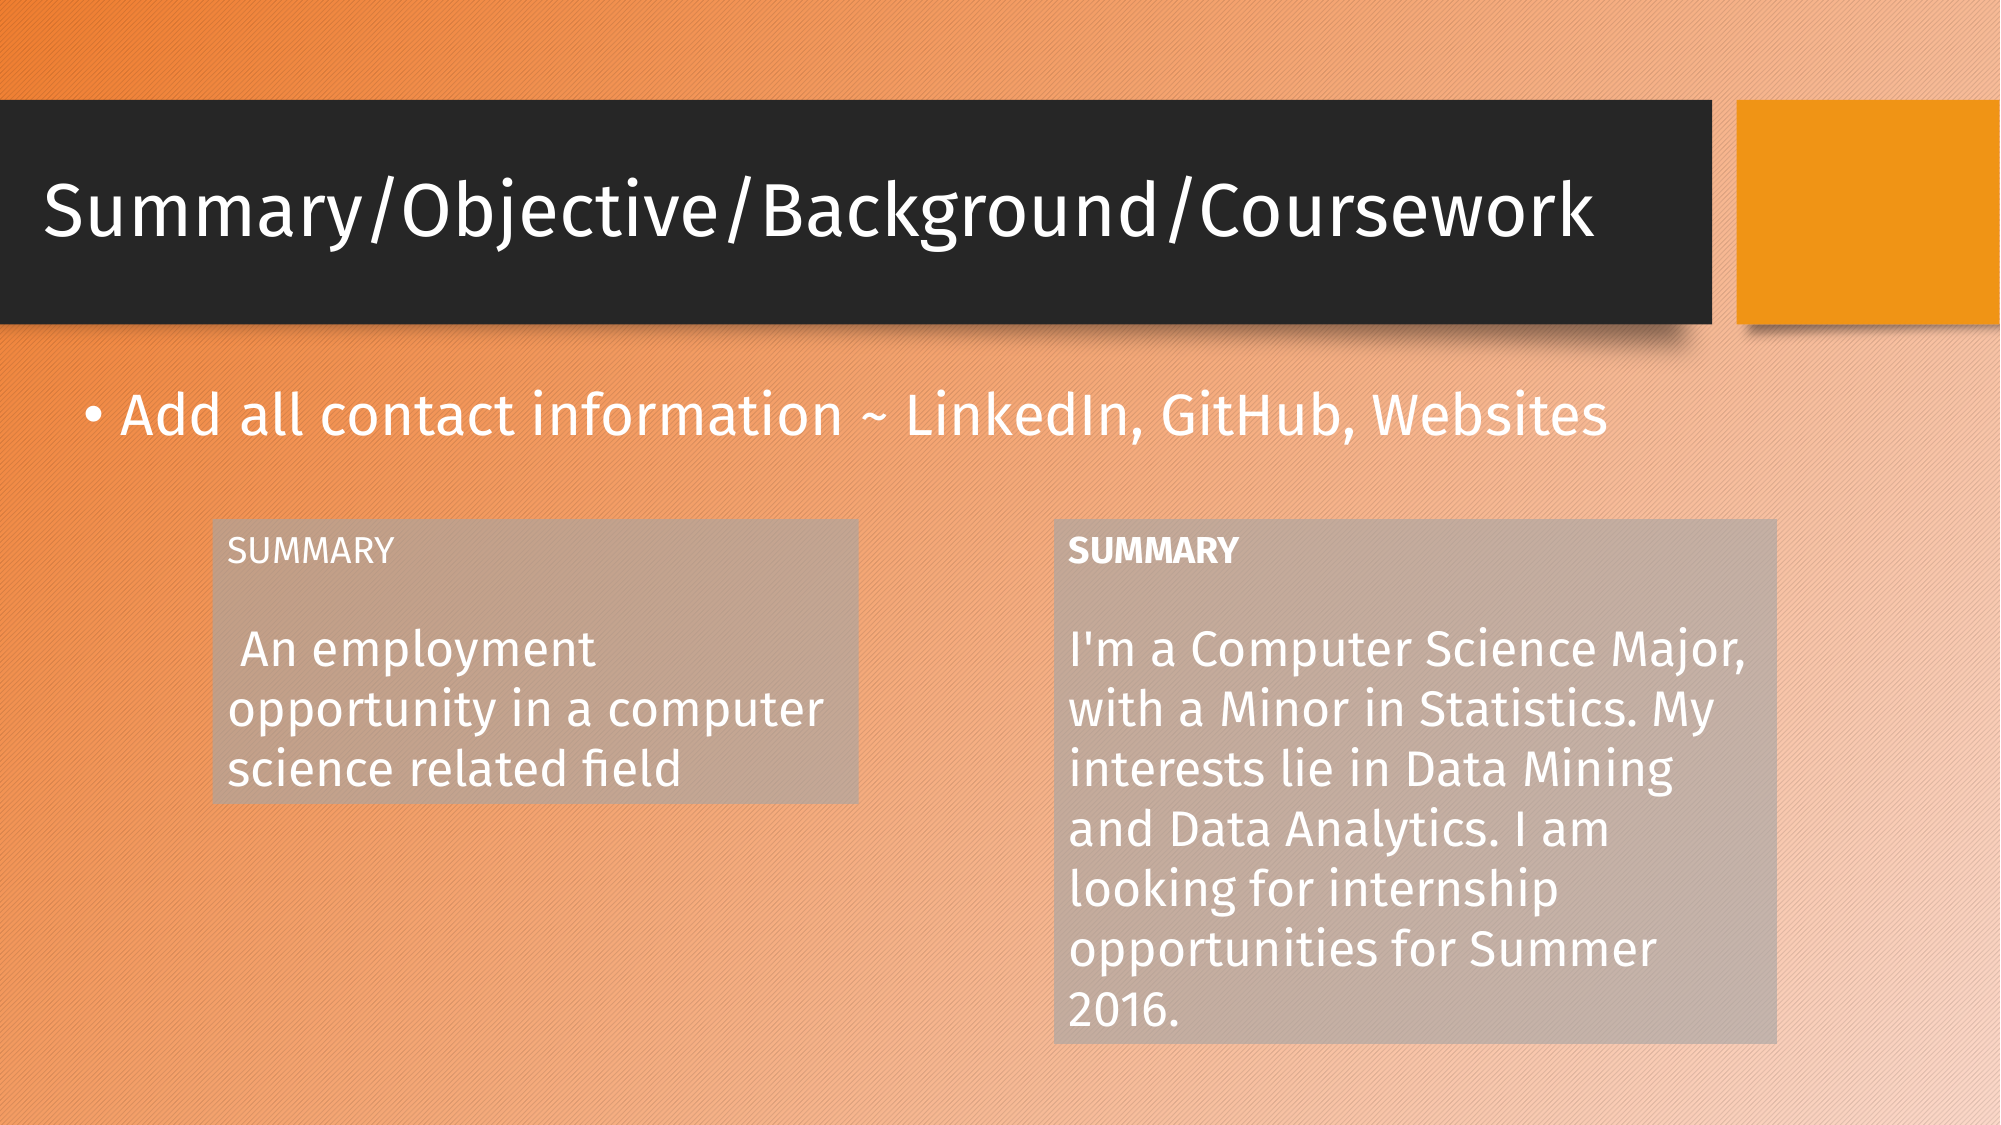

# Summary/Objective/Background/Coursework
Add all contact information ~ LinkedIn, GitHub, Websites
SUMMARY

 An employment opportunity in a computer science related field
SUMMARY
I'm a Computer Science Major, with a Minor in Statistics. My interests lie in Data Mining and Data Analytics. I am looking for internship opportunities for Summer 2016.